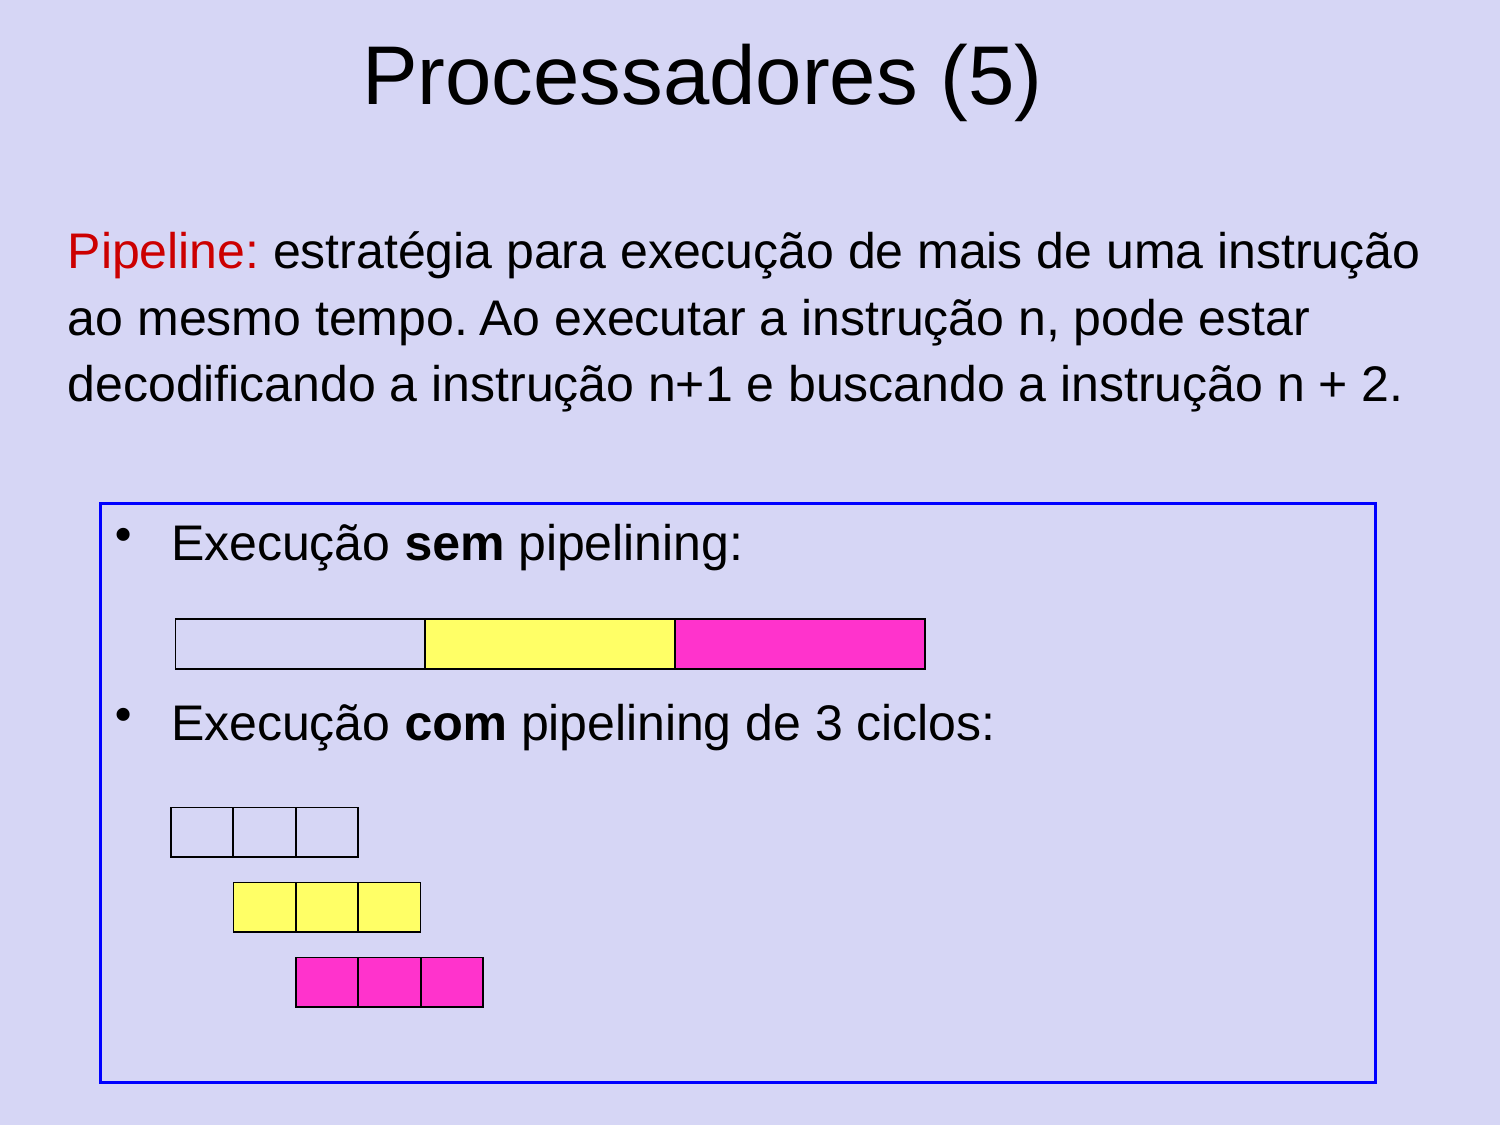

# Processadores (5)
Pipeline: estratégia para execução de mais de uma instrução ao mesmo tempo. Ao executar a instrução n, pode estar decodificando a instrução n+1 e buscando a instrução n + 2.
Execução sem pipelining:

Execução com pipelining de 3 ciclos: